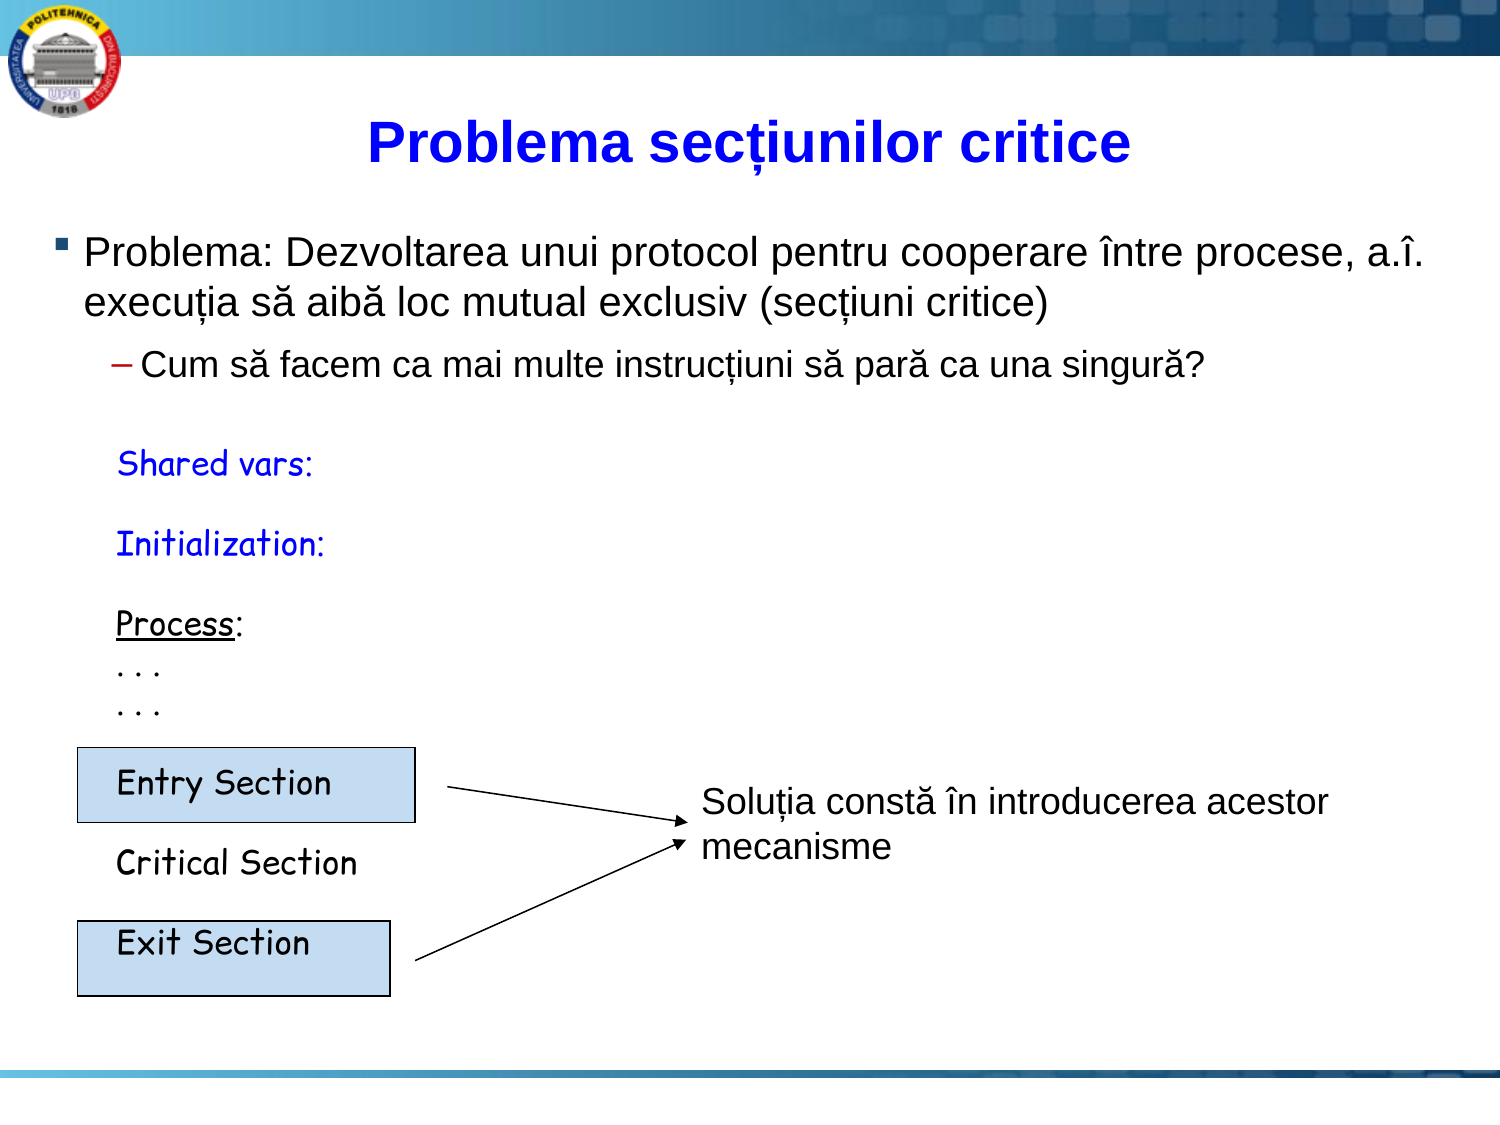

# Problema secțiunilor critice
Problema: Dezvoltarea unui protocol pentru cooperare între procese, a.î. execuția să aibă loc mutual exclusiv (secțiuni critice)
Cum să facem ca mai multe instrucțiuni să pară ca una singură?

Shared vars:

Initialization:

Process:
. . .
. . .

Entry Section

Critical Section

Exit Section

Soluția constă în introducerea acestor mecanisme